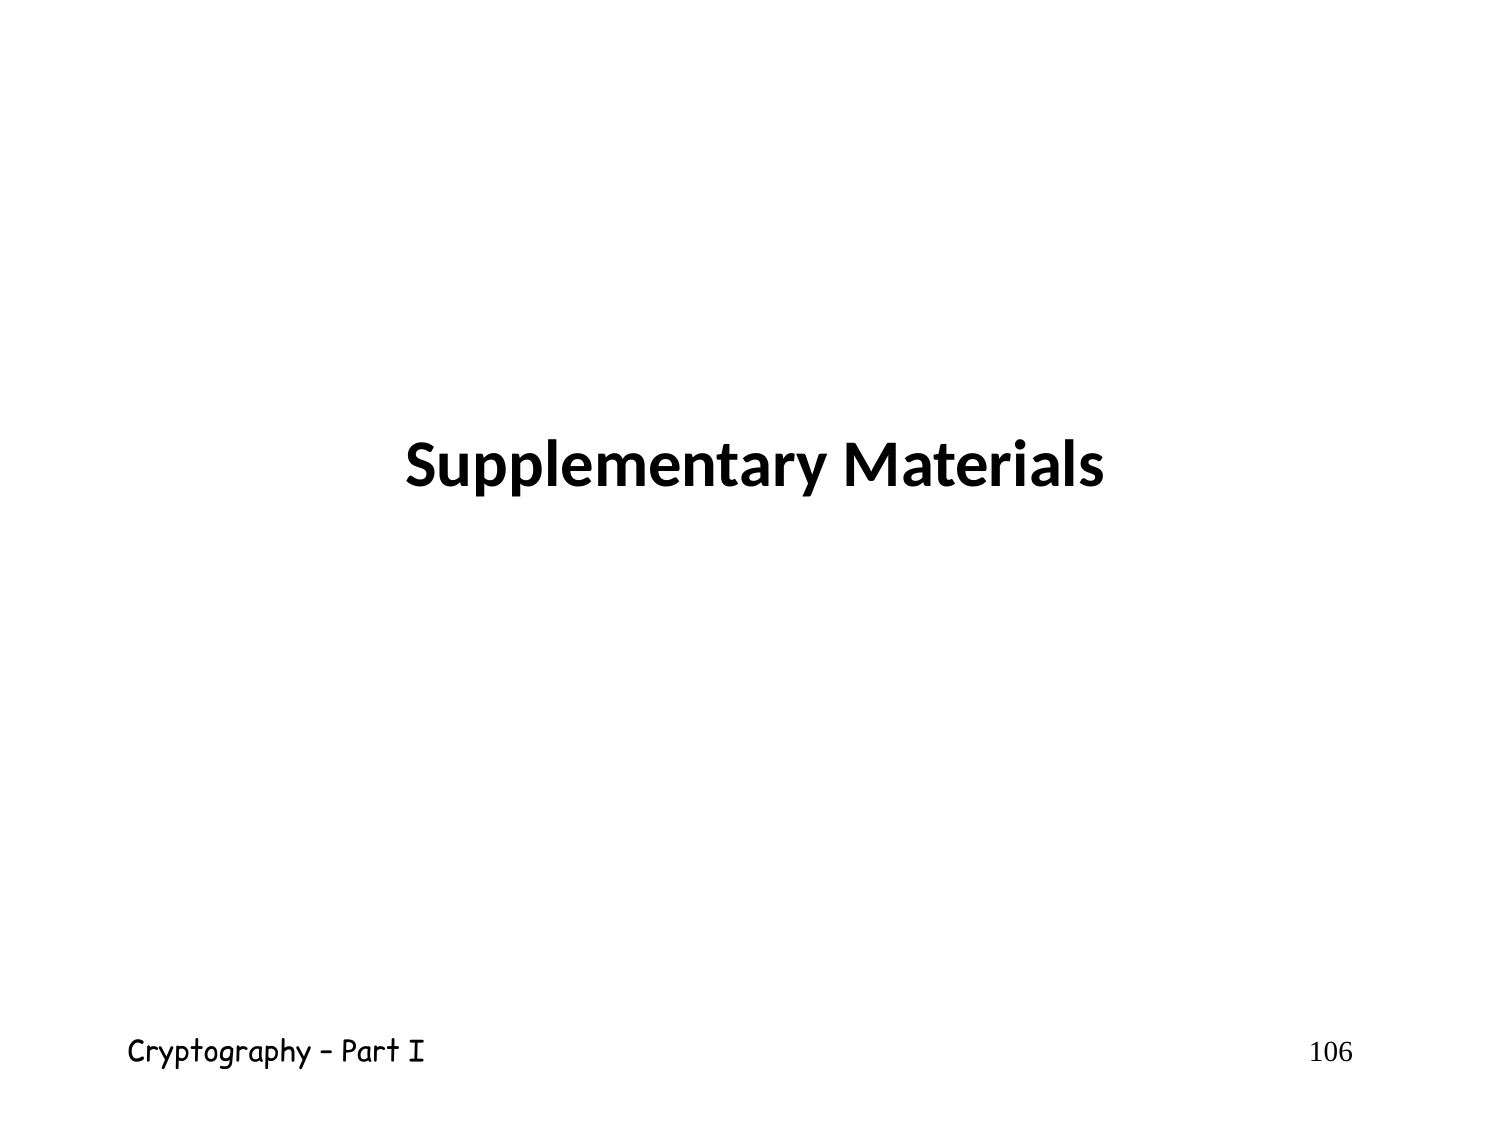

Supplementary Materials
Cryptography – Part I                                                                                                     106